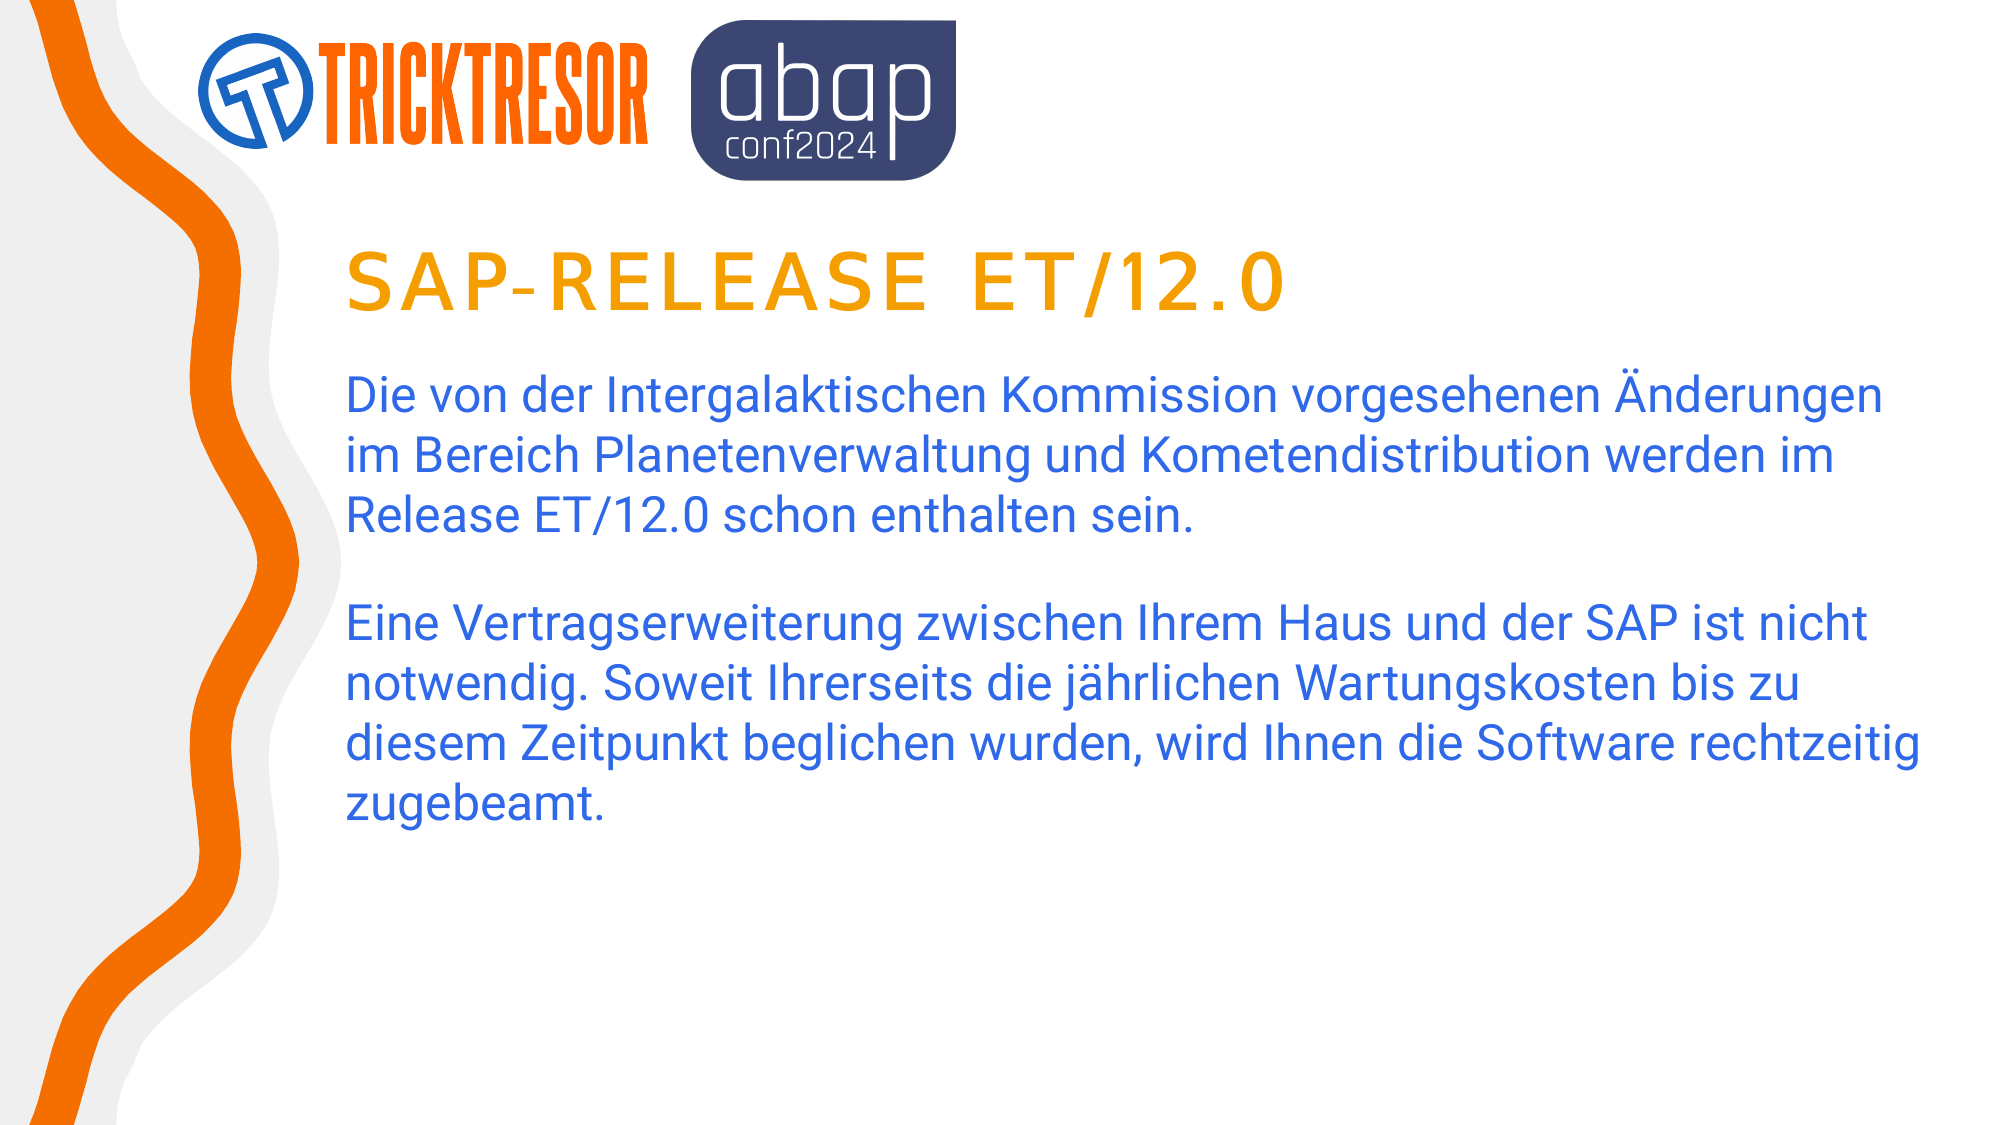

SAP-Release ET/12.0
Die von der Intergalaktischen Kommission vorgesehenen Änderungen im Bereich Planetenverwaltung und Kometendistribution werden im Release ET/12.0 schon enthalten sein.
Eine Vertragserweiterung zwischen Ihrem Haus und der SAP ist nicht notwendig. Soweit Ihrerseits die jährlichen Wartungskosten bis zu diesem Zeitpunkt beglichen wurden, wird Ihnen die Software rechtzeitig zugebeamt.